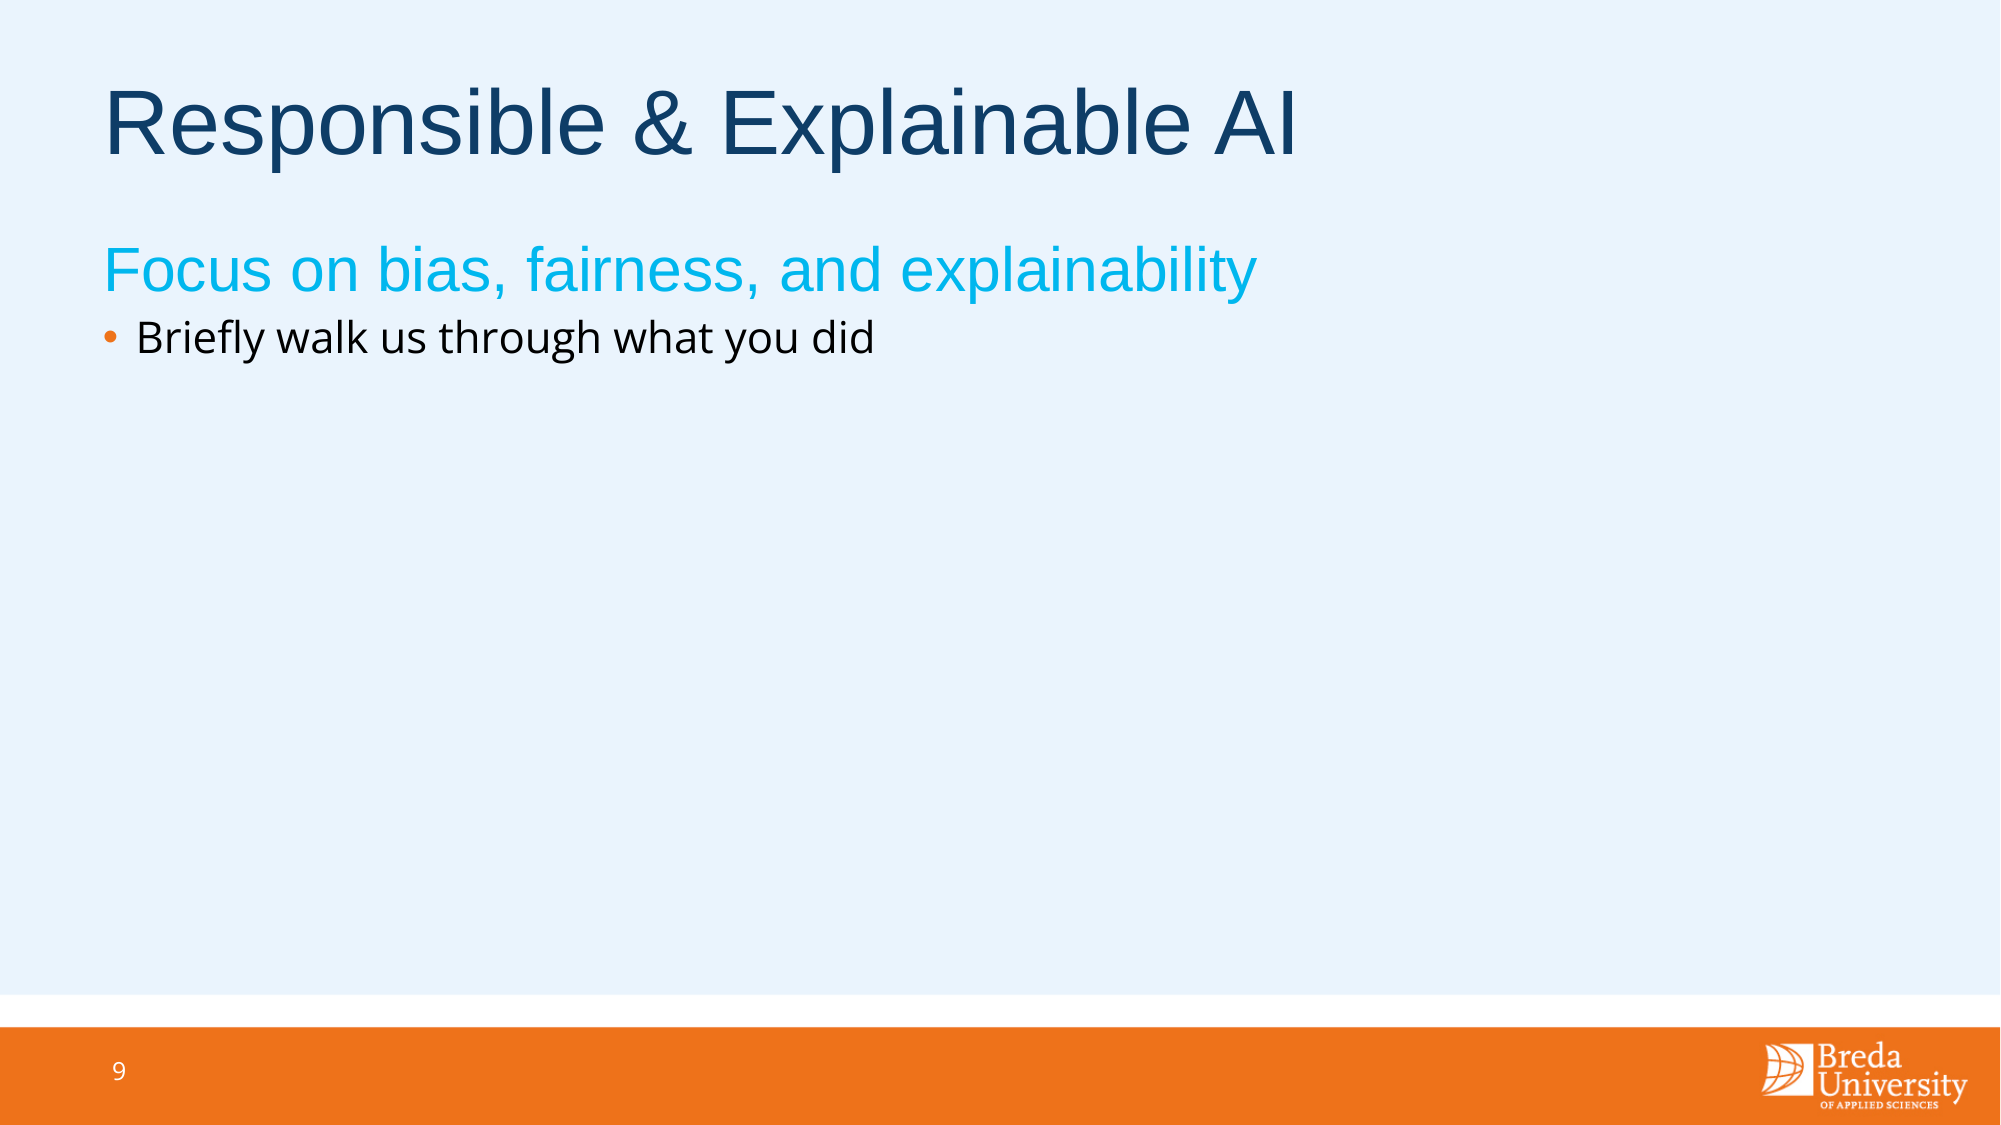

# Responsible & Explainable AI
Focus on bias, fairness, and explainability
Briefly walk us through what you did

9